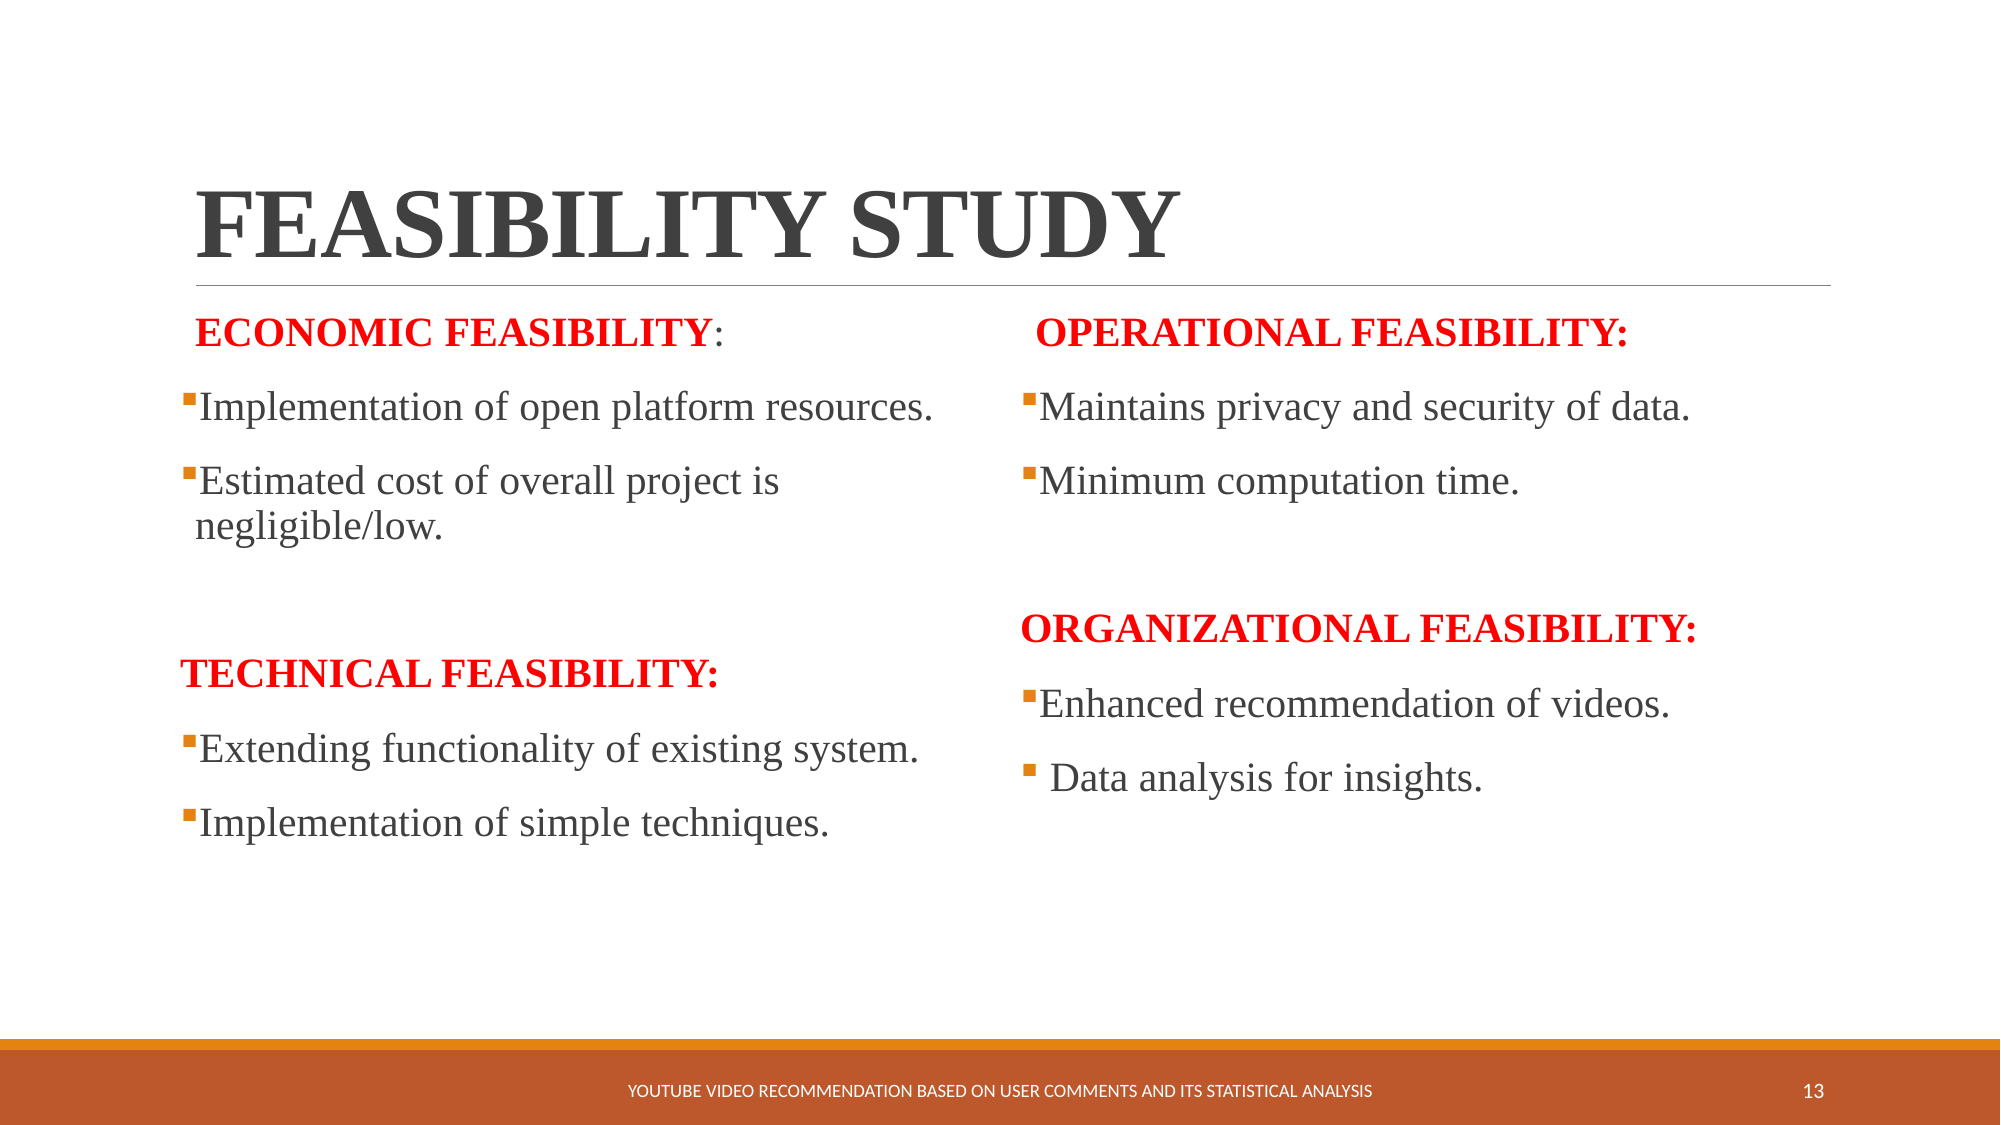

# FEASIBILITY STUDY
ECONOMIC FEASIBILITY:
Implementation of open platform resources.
Estimated cost of overall project is negligible/low.

TECHNICAL FEASIBILITY:
Extending functionality of existing system.
Implementation of simple techniques.
OPERATIONAL FEASIBILITY:
Maintains privacy and security of data.
Minimum computation time.

ORGANIZATIONAL FEASIBILITY:
Enhanced recommendation of videos.
 Data analysis for insights.

YOUTUBE VIDEO RECOMMENDATION BASED ON USER COMMENTS AND ITS STATISTICAL ANALYSIS
13